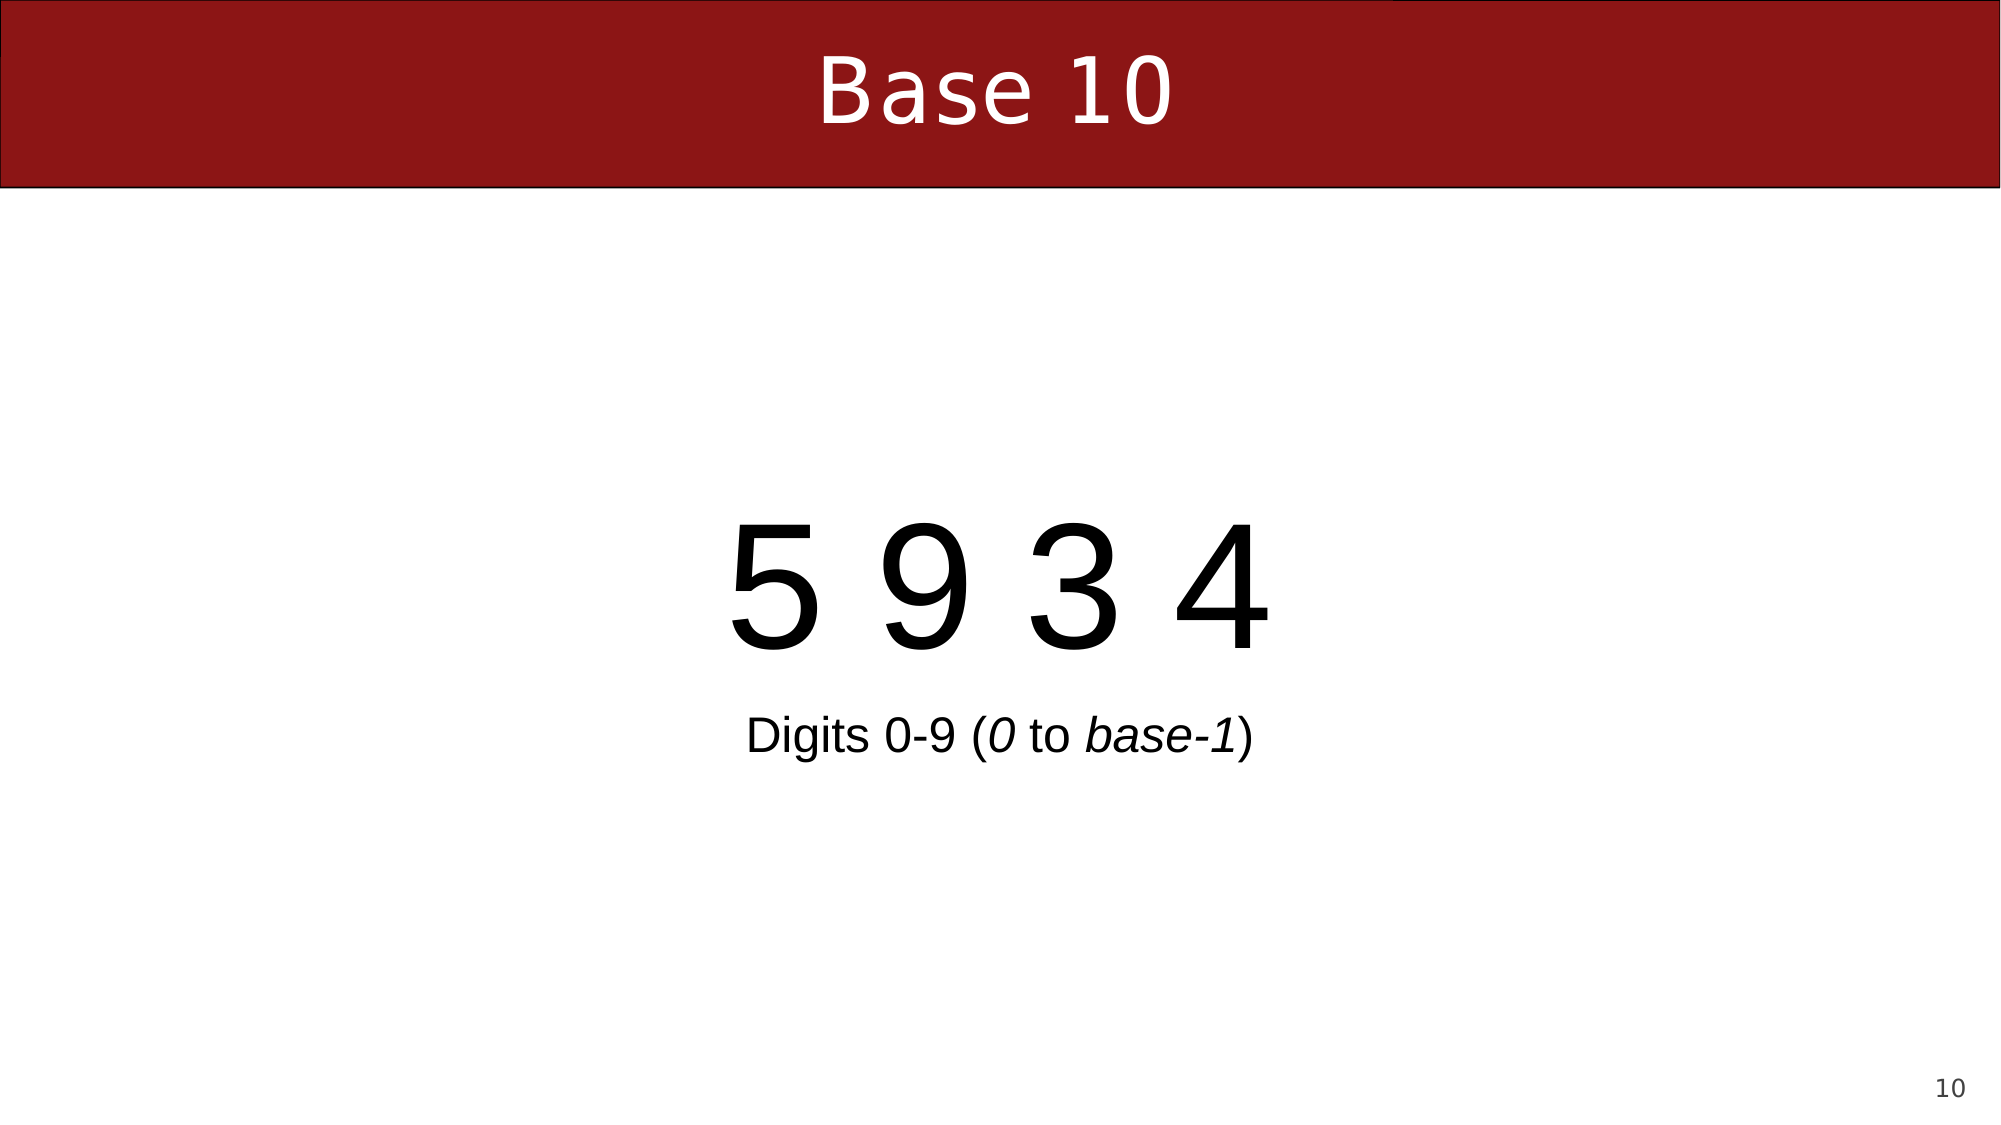

# Base 10
5 9 3 4
Digits 0-9 (0 to base-1)